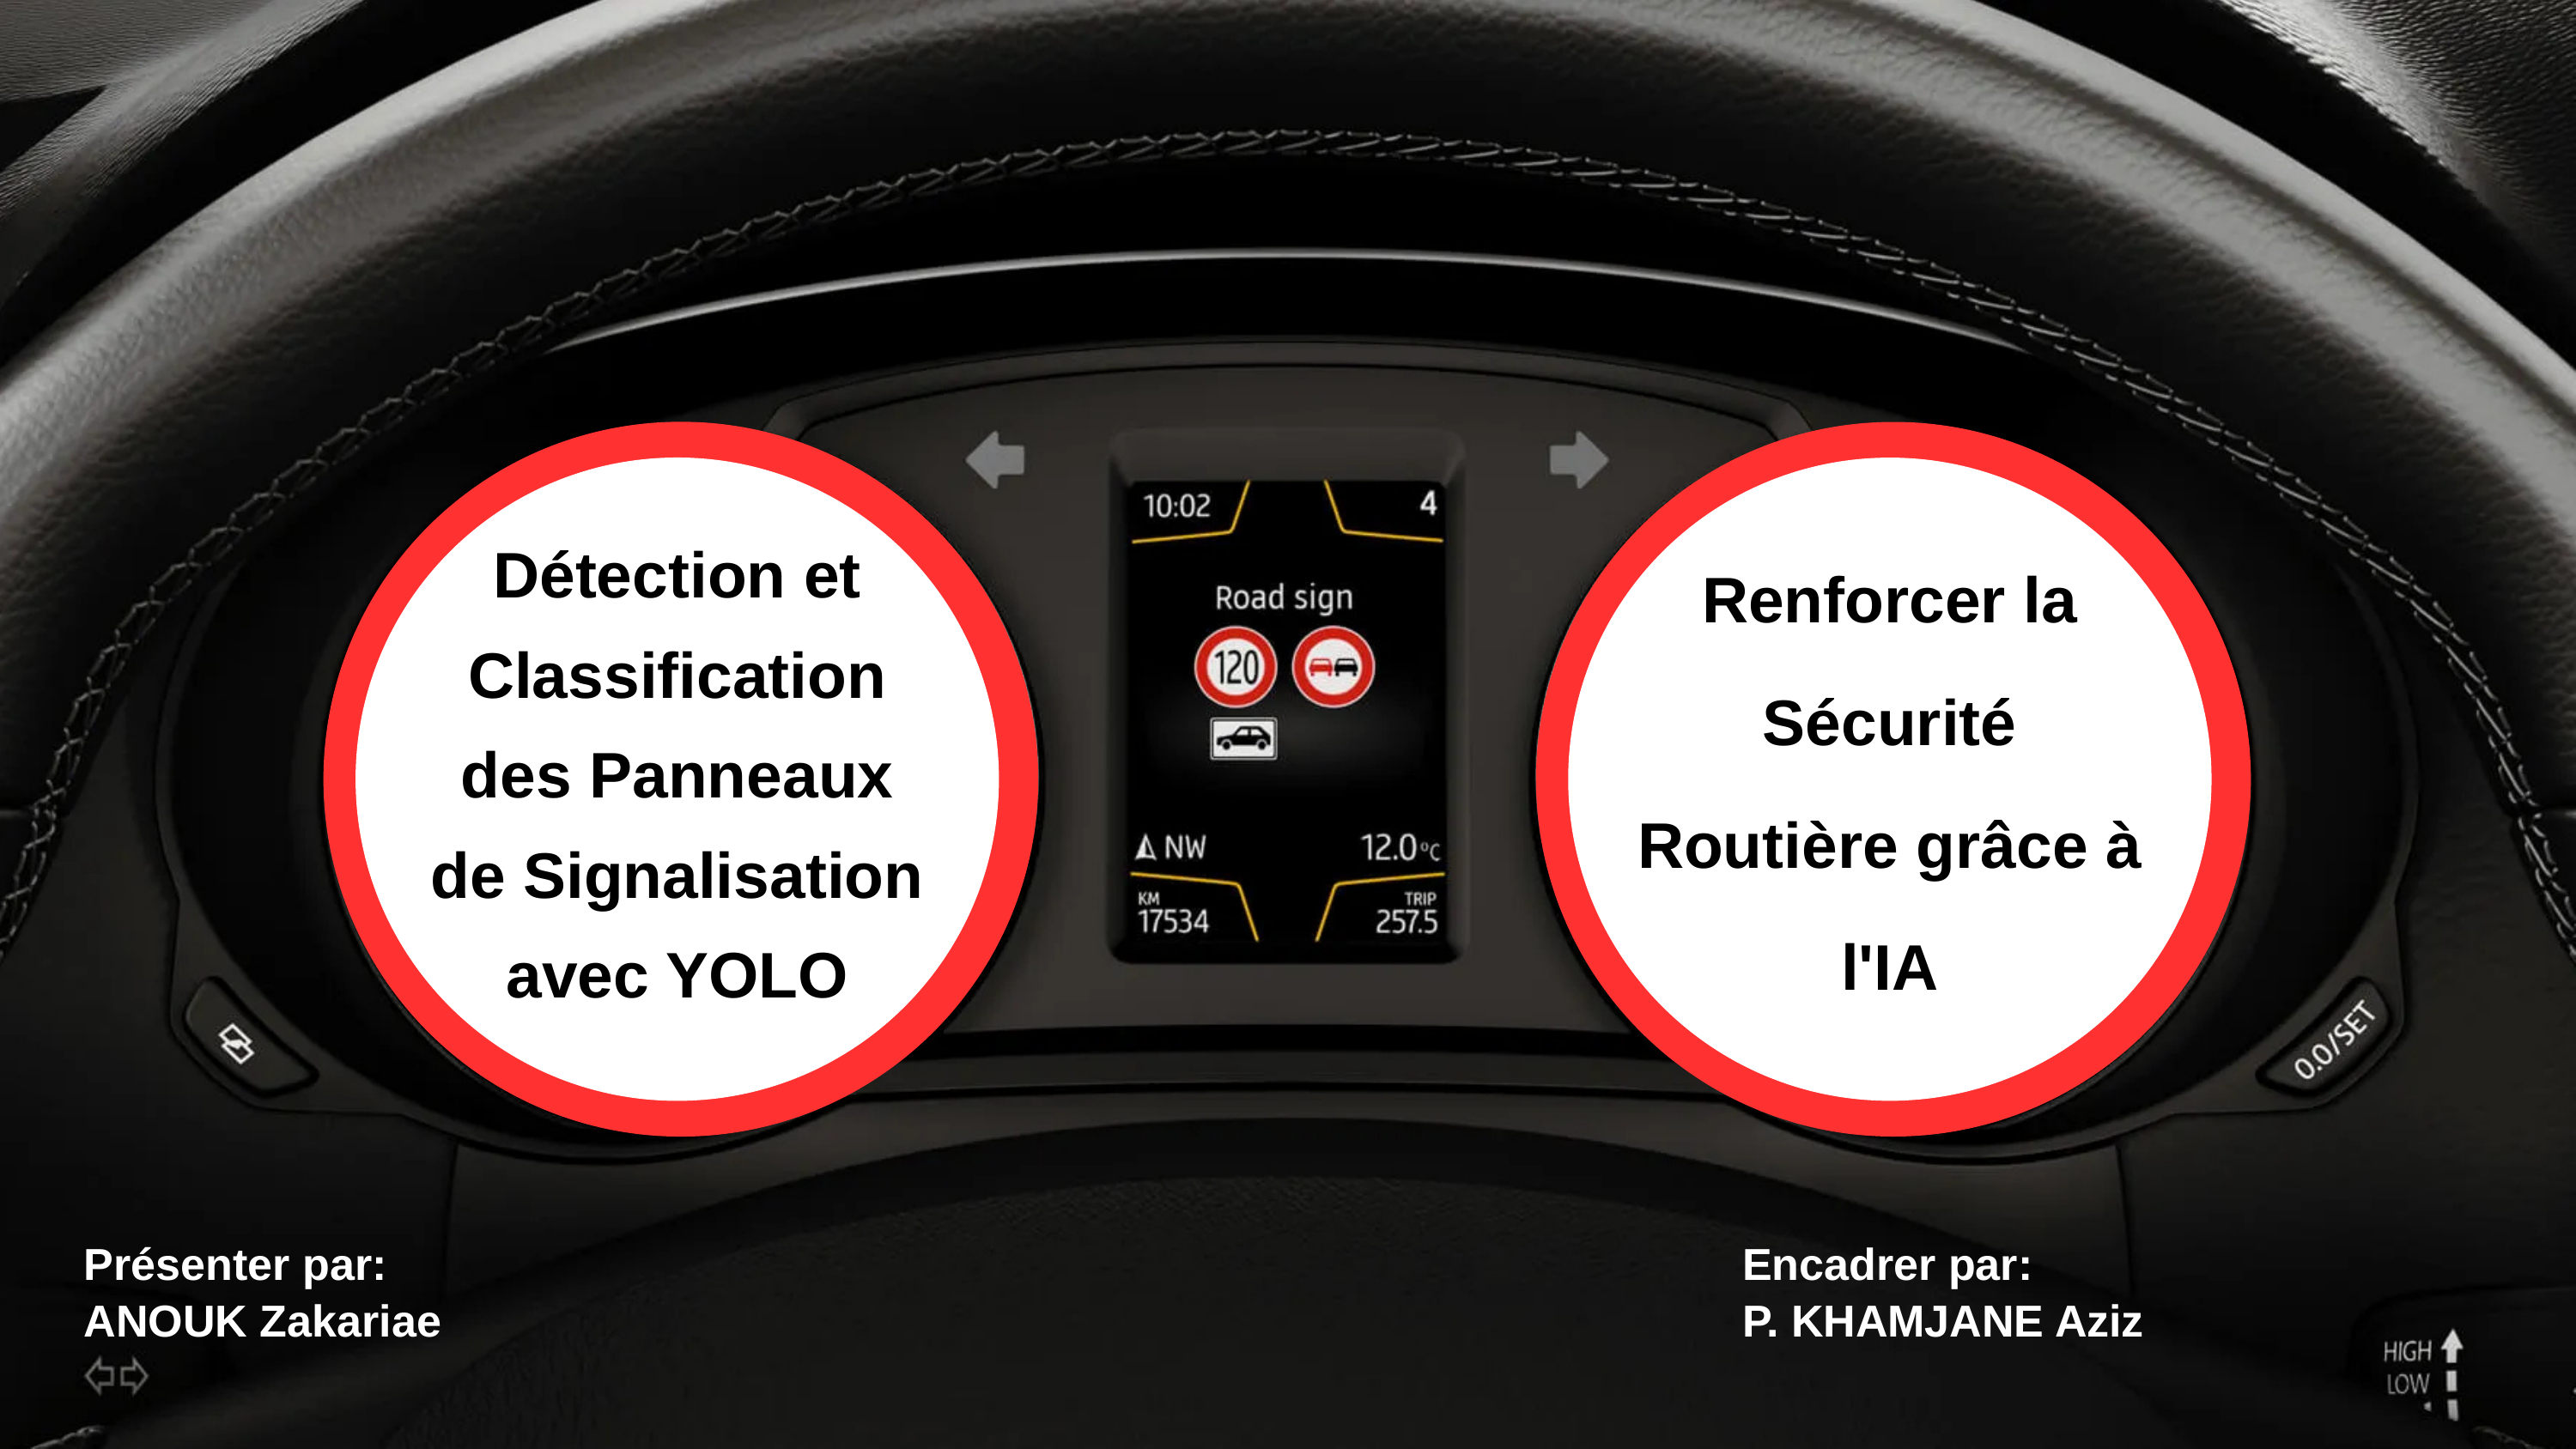

Détection et Classification des Panneaux de Signalisation avec YOLO

Renforcer la Sécurité Routière grâce à l'IA
1
Présenter par:
ANOUK Zakariae
Encadrer par:
P. KHAMJANE Aziz